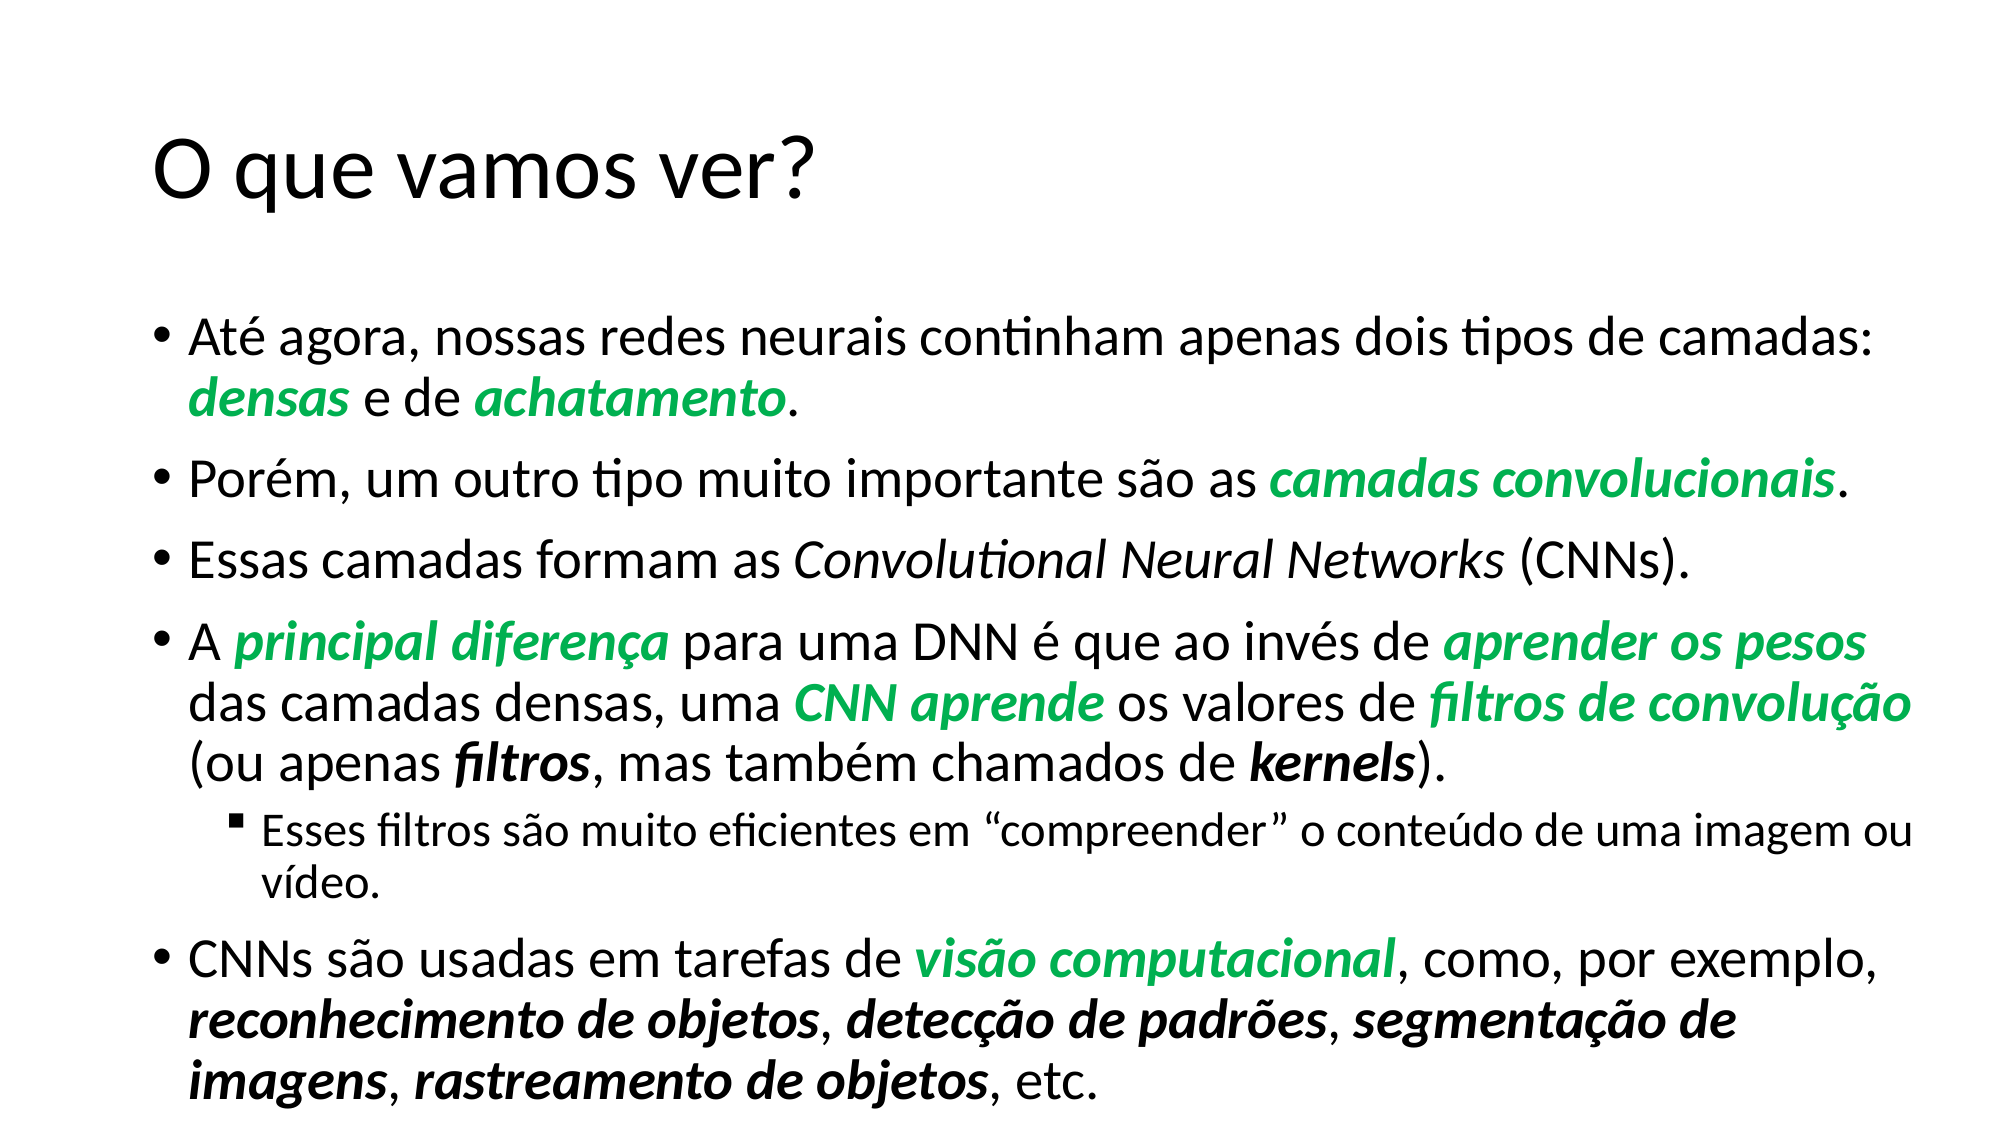

# O que vamos ver?
Até agora, nossas redes neurais continham apenas dois tipos de camadas: densas e de achatamento.
Porém, um outro tipo muito importante são as camadas convolucionais.
Essas camadas formam as Convolutional Neural Networks (CNNs).
A principal diferença para uma DNN é que ao invés de aprender os pesos das camadas densas, uma CNN aprende os valores de filtros de convolução (ou apenas filtros, mas também chamados de kernels).
Esses filtros são muito eficientes em “compreender” o conteúdo de uma imagem ou vídeo.
CNNs são usadas em tarefas de visão computacional, como, por exemplo, reconhecimento de objetos, detecção de padrões, segmentação de imagens, rastreamento de objetos, etc.